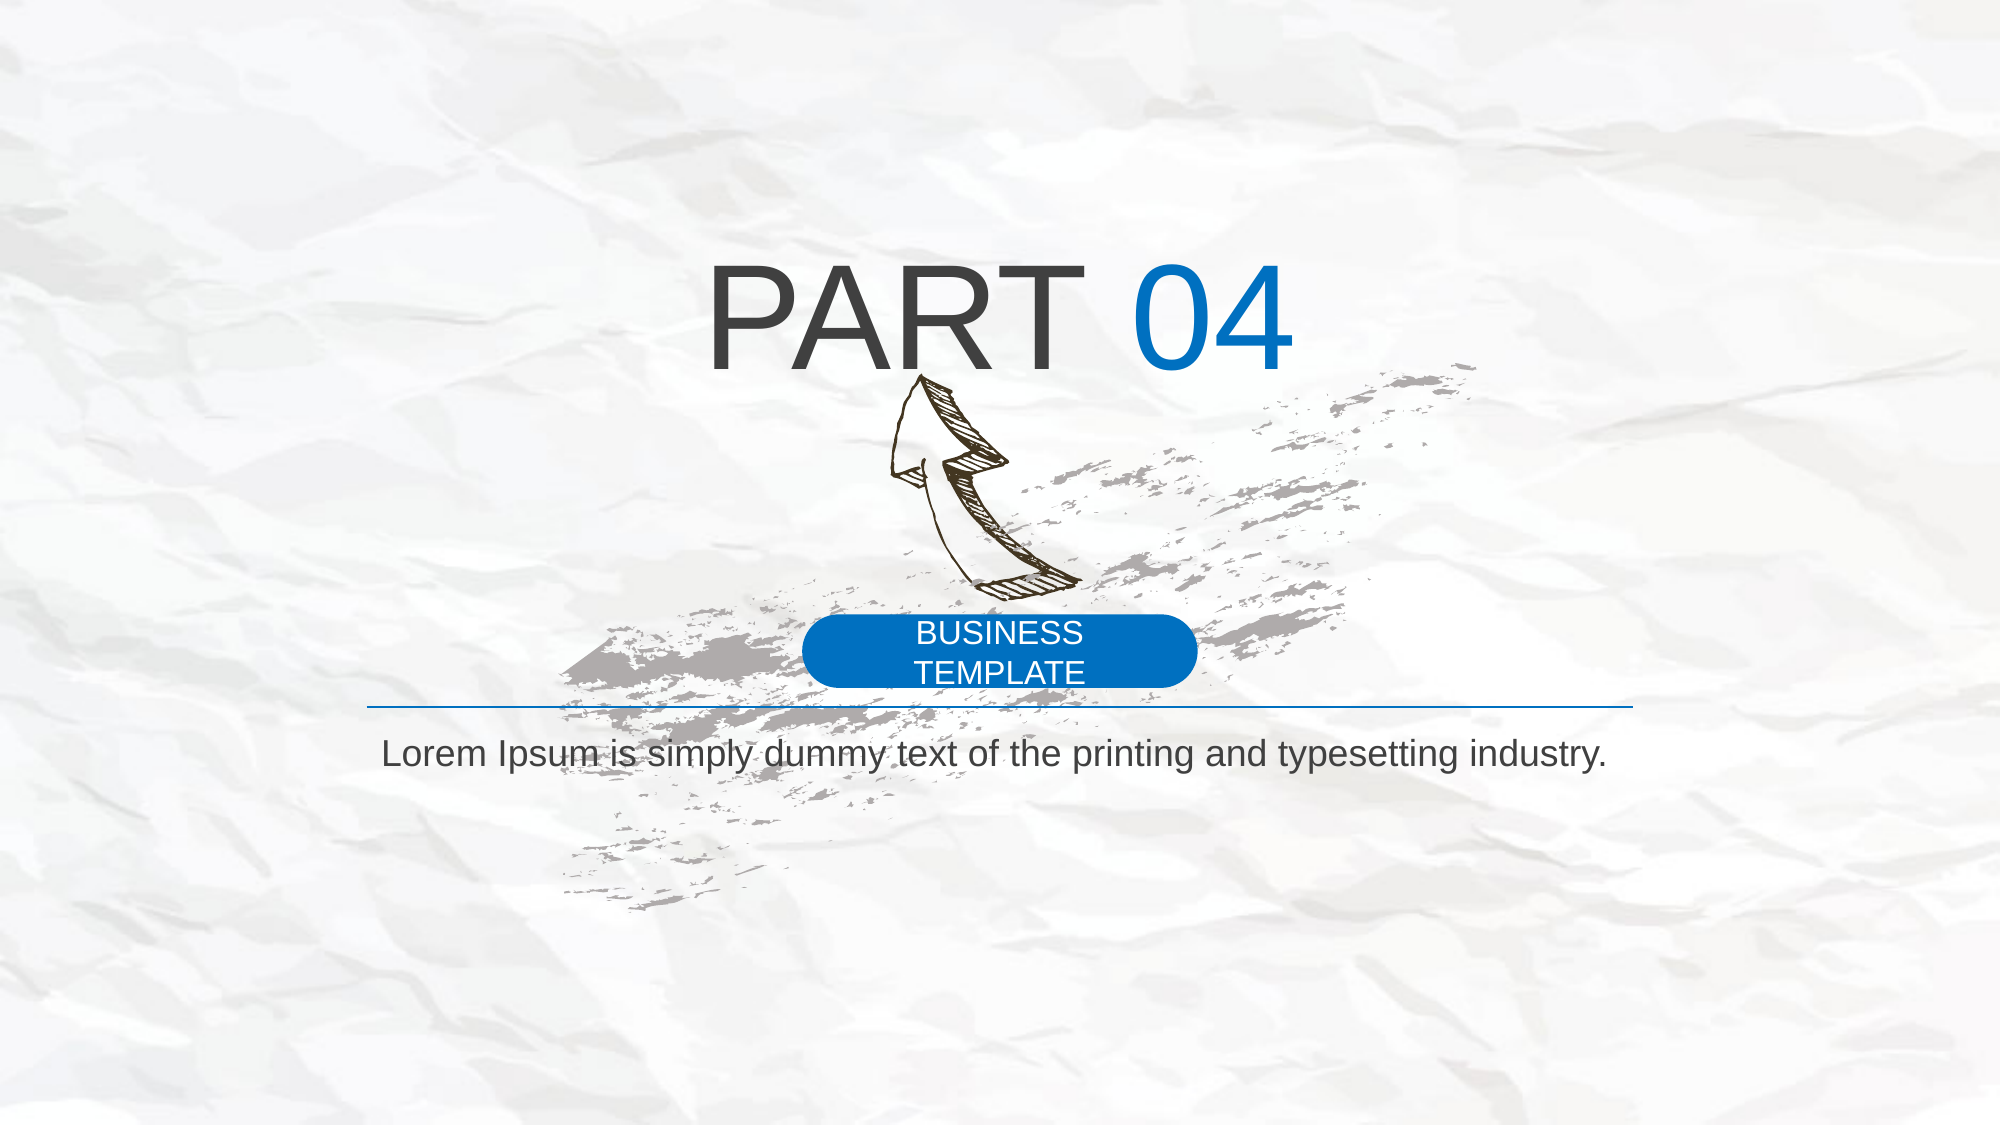

PART 04

BUSINESS TEMPLATE
Lorem Ipsum is simply dummy text of the printing and typesetting industry.